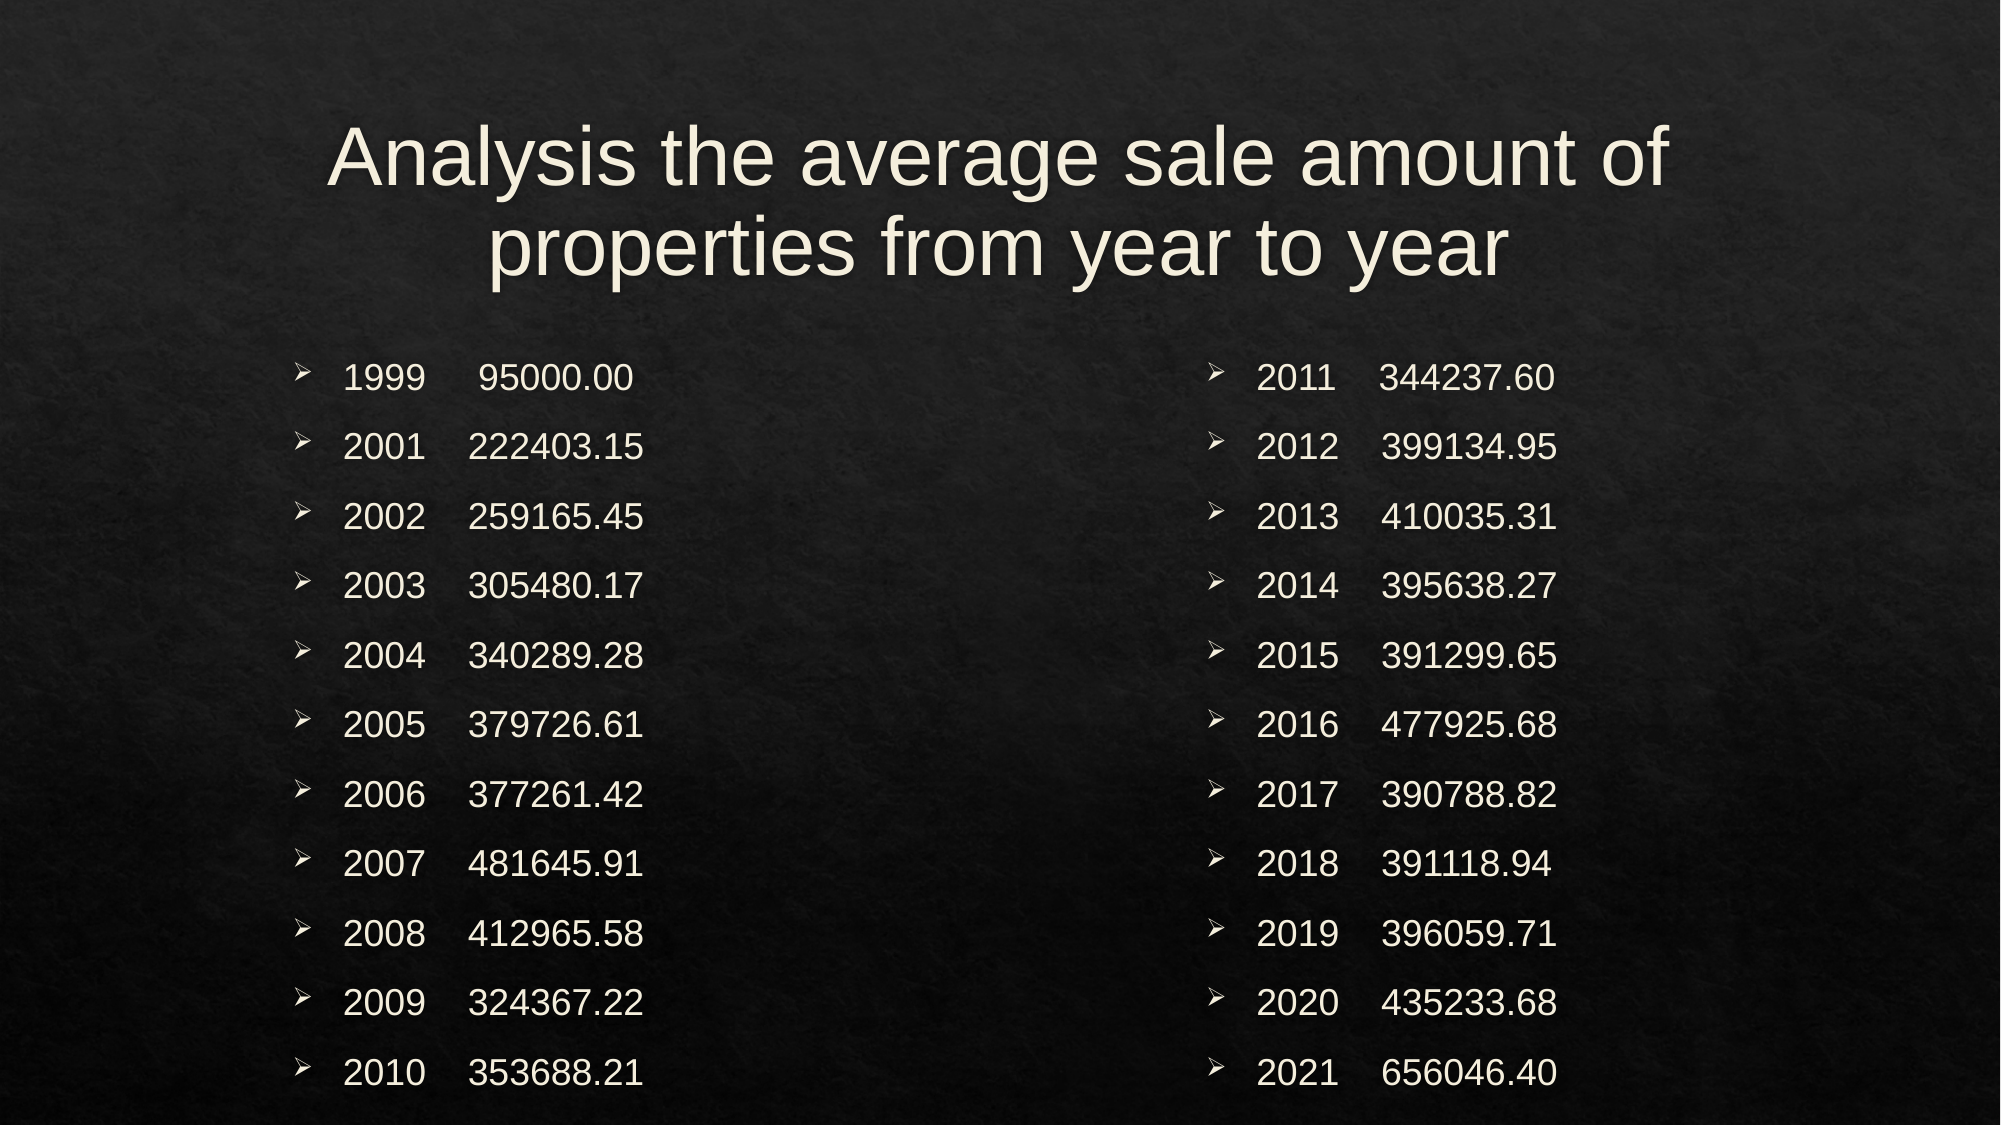

# Analysis the average sale amount of properties from year to year
1999     95000.00
2001    222403.15
2002    259165.45
2003    305480.17
2004    340289.28
2005    379726.61
2006    377261.42
2007    481645.91
2008    412965.58
2009    324367.22
2010    353688.21
2011    344237.60
2012    399134.95
2013    410035.31
2014    395638.27
2015    391299.65
2016    477925.68
2017    390788.82
2018    391118.94
2019    396059.71
2020    435233.68
2021    656046.40